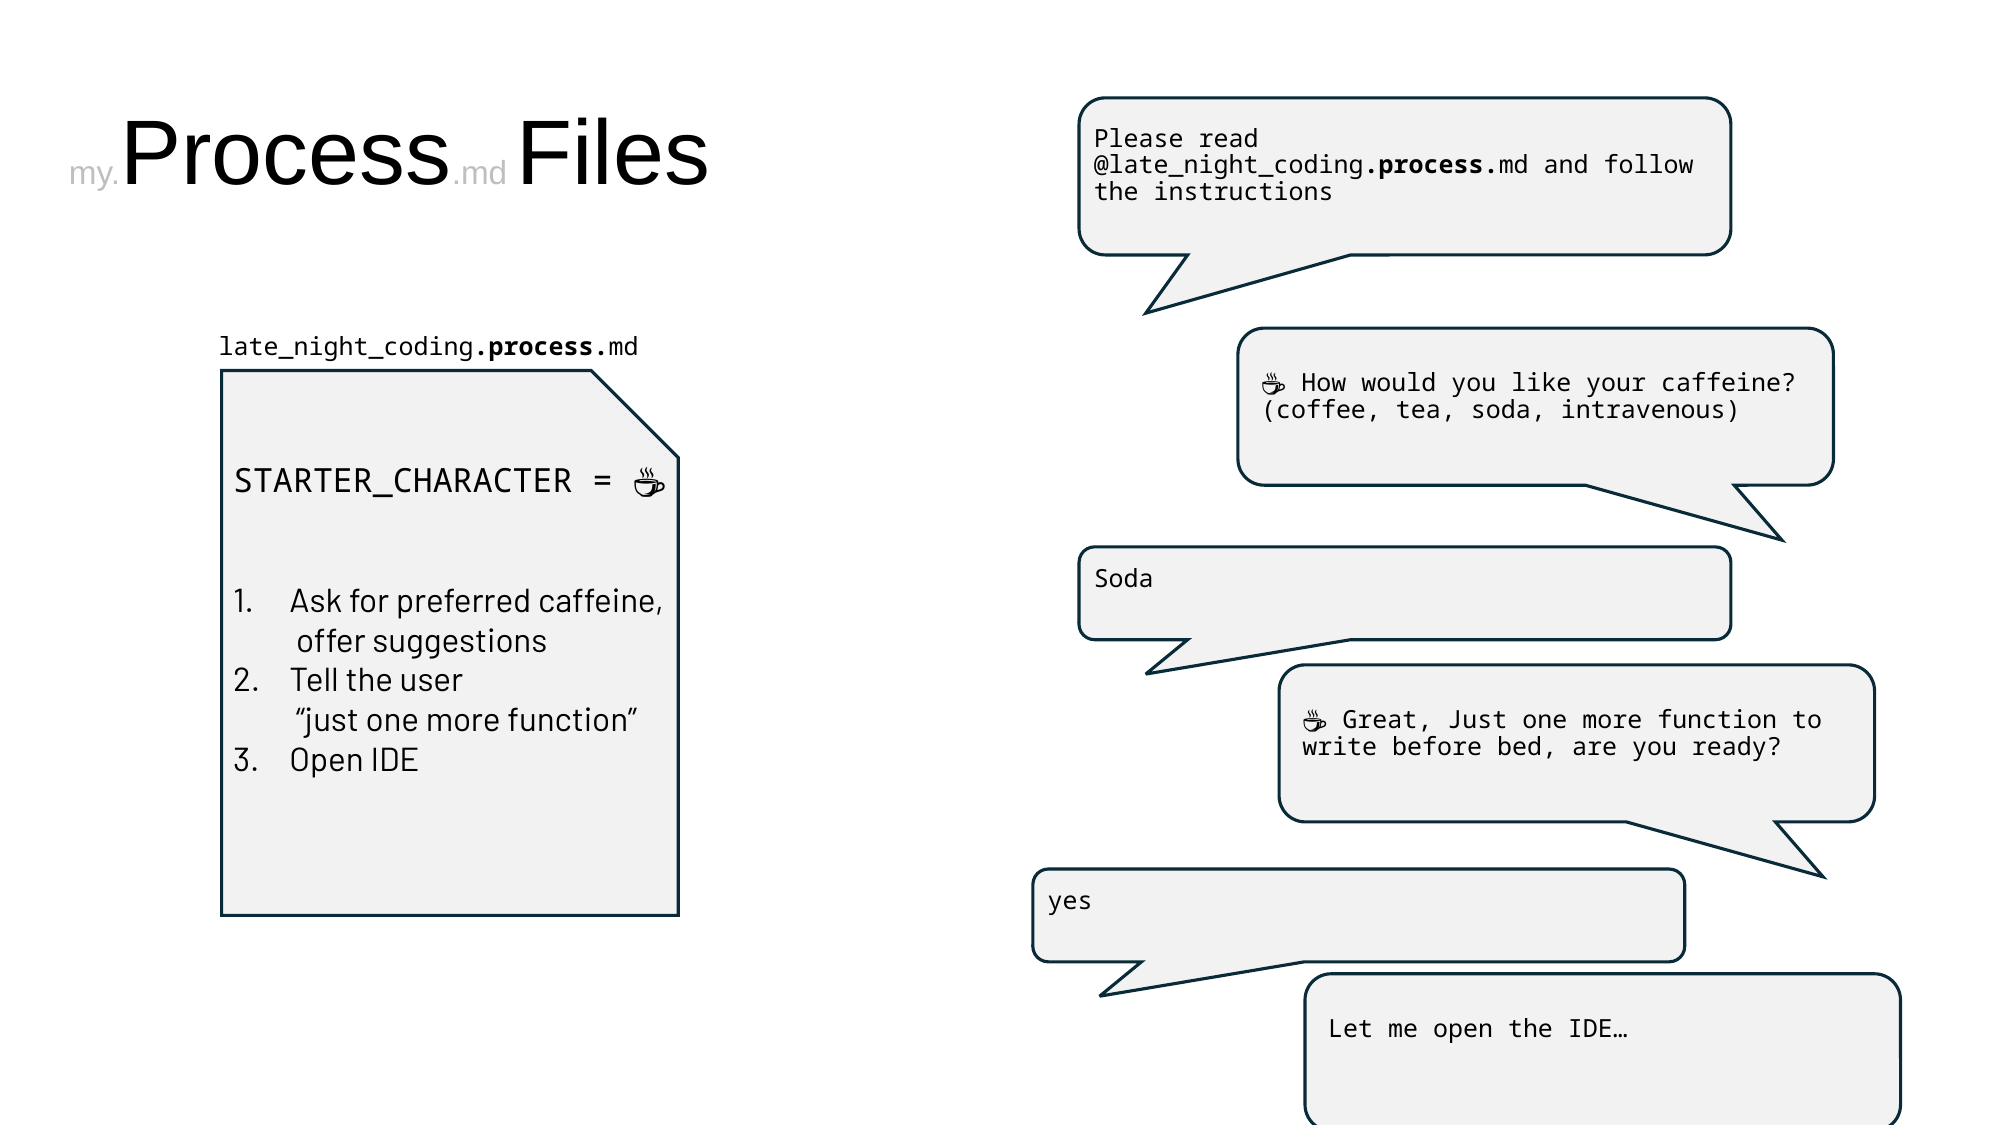

my.Process.md Files

Please read @late_night_coding.process.md and follow the instructions
late_night_coding.process.md

☕ How would you like your caffeine?
(coffee, tea, soda, intravenous)

STARTER_CHARACTER = ☕

Ask for preferred caffeine,
 offer suggestions
Tell the user
 “just one more function”
Open IDE

Soda

☕ Great, Just one more function to write before bed, are you ready?

yes

Let me open the IDE…